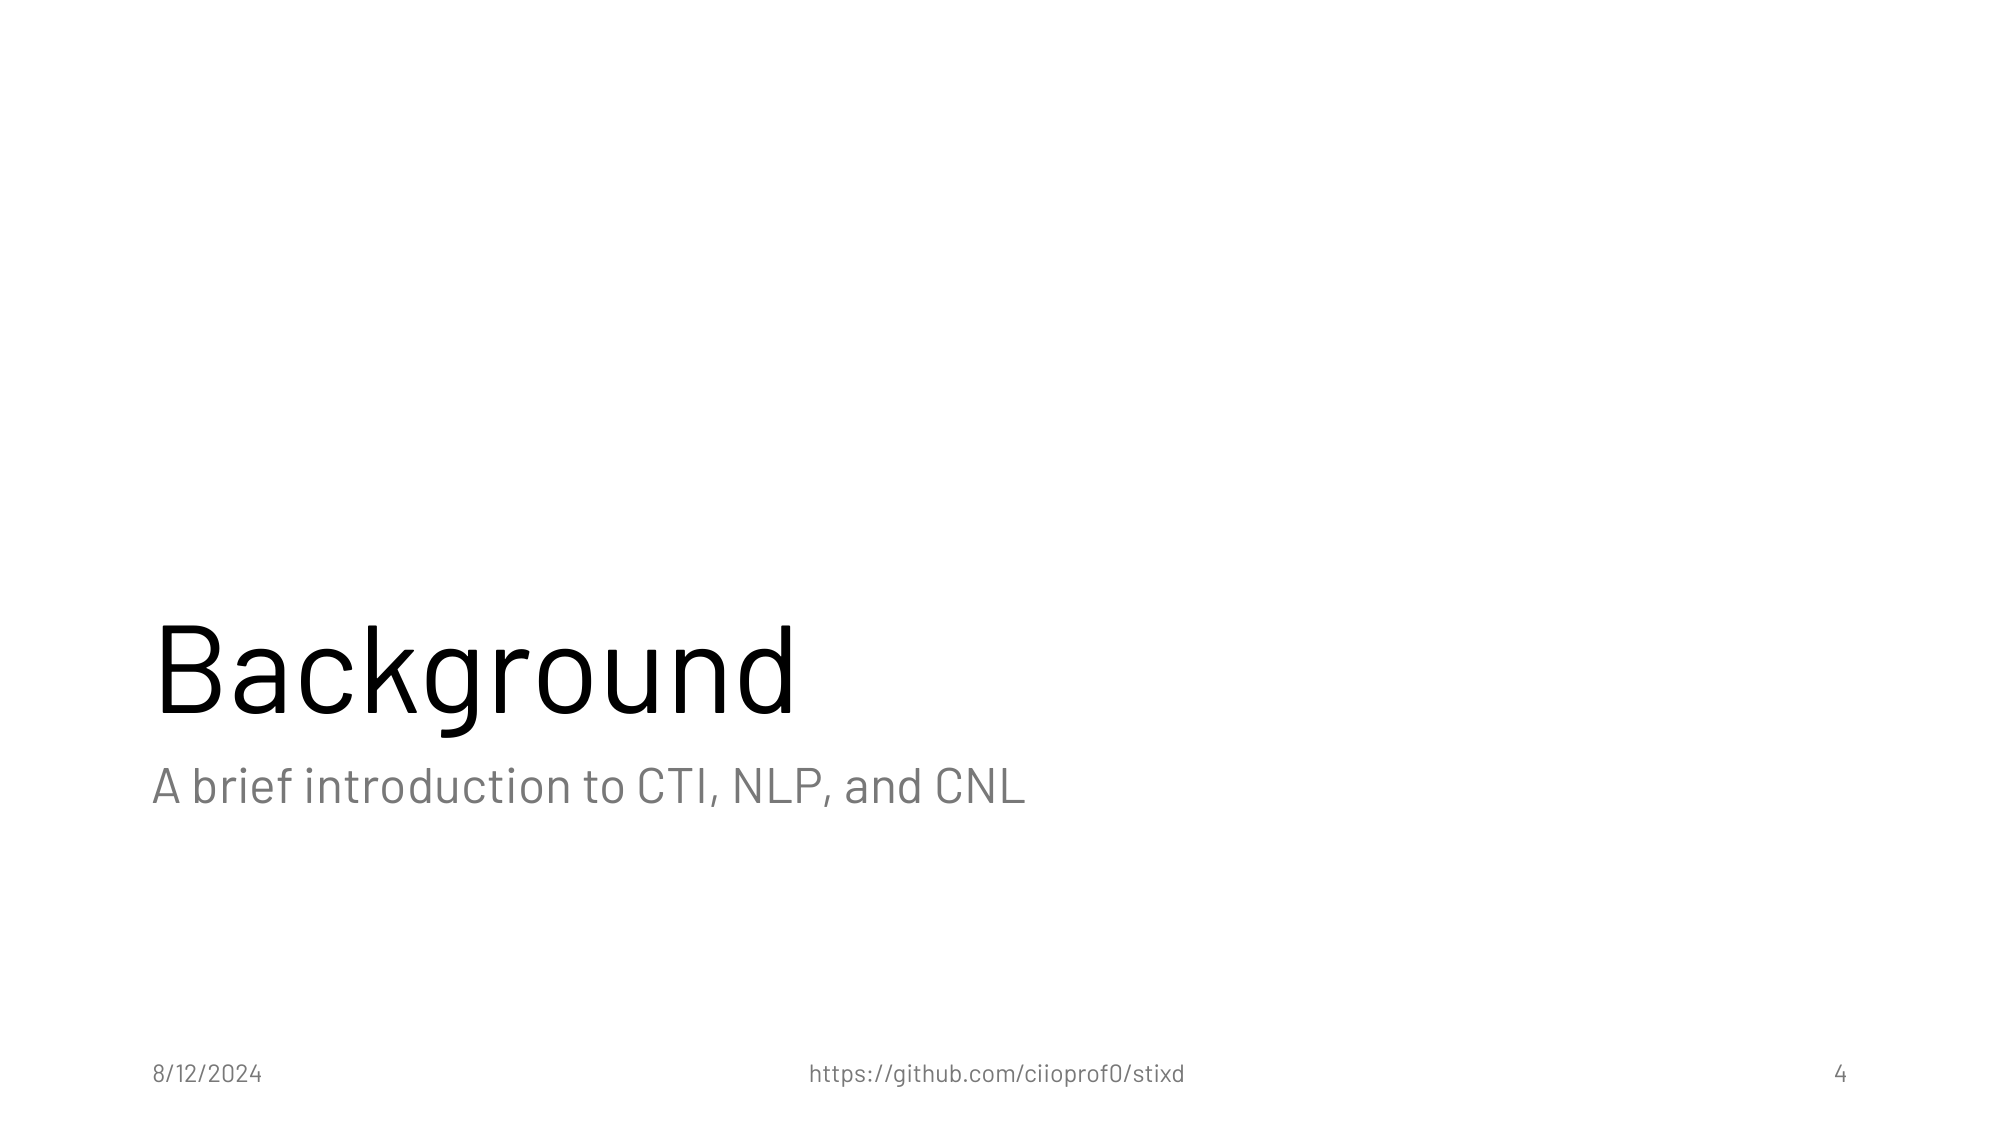

# Background
A brief introduction to CTI, NLP, and CNL
8/12/2024
https://github.com/ciioprof0/stixd
4